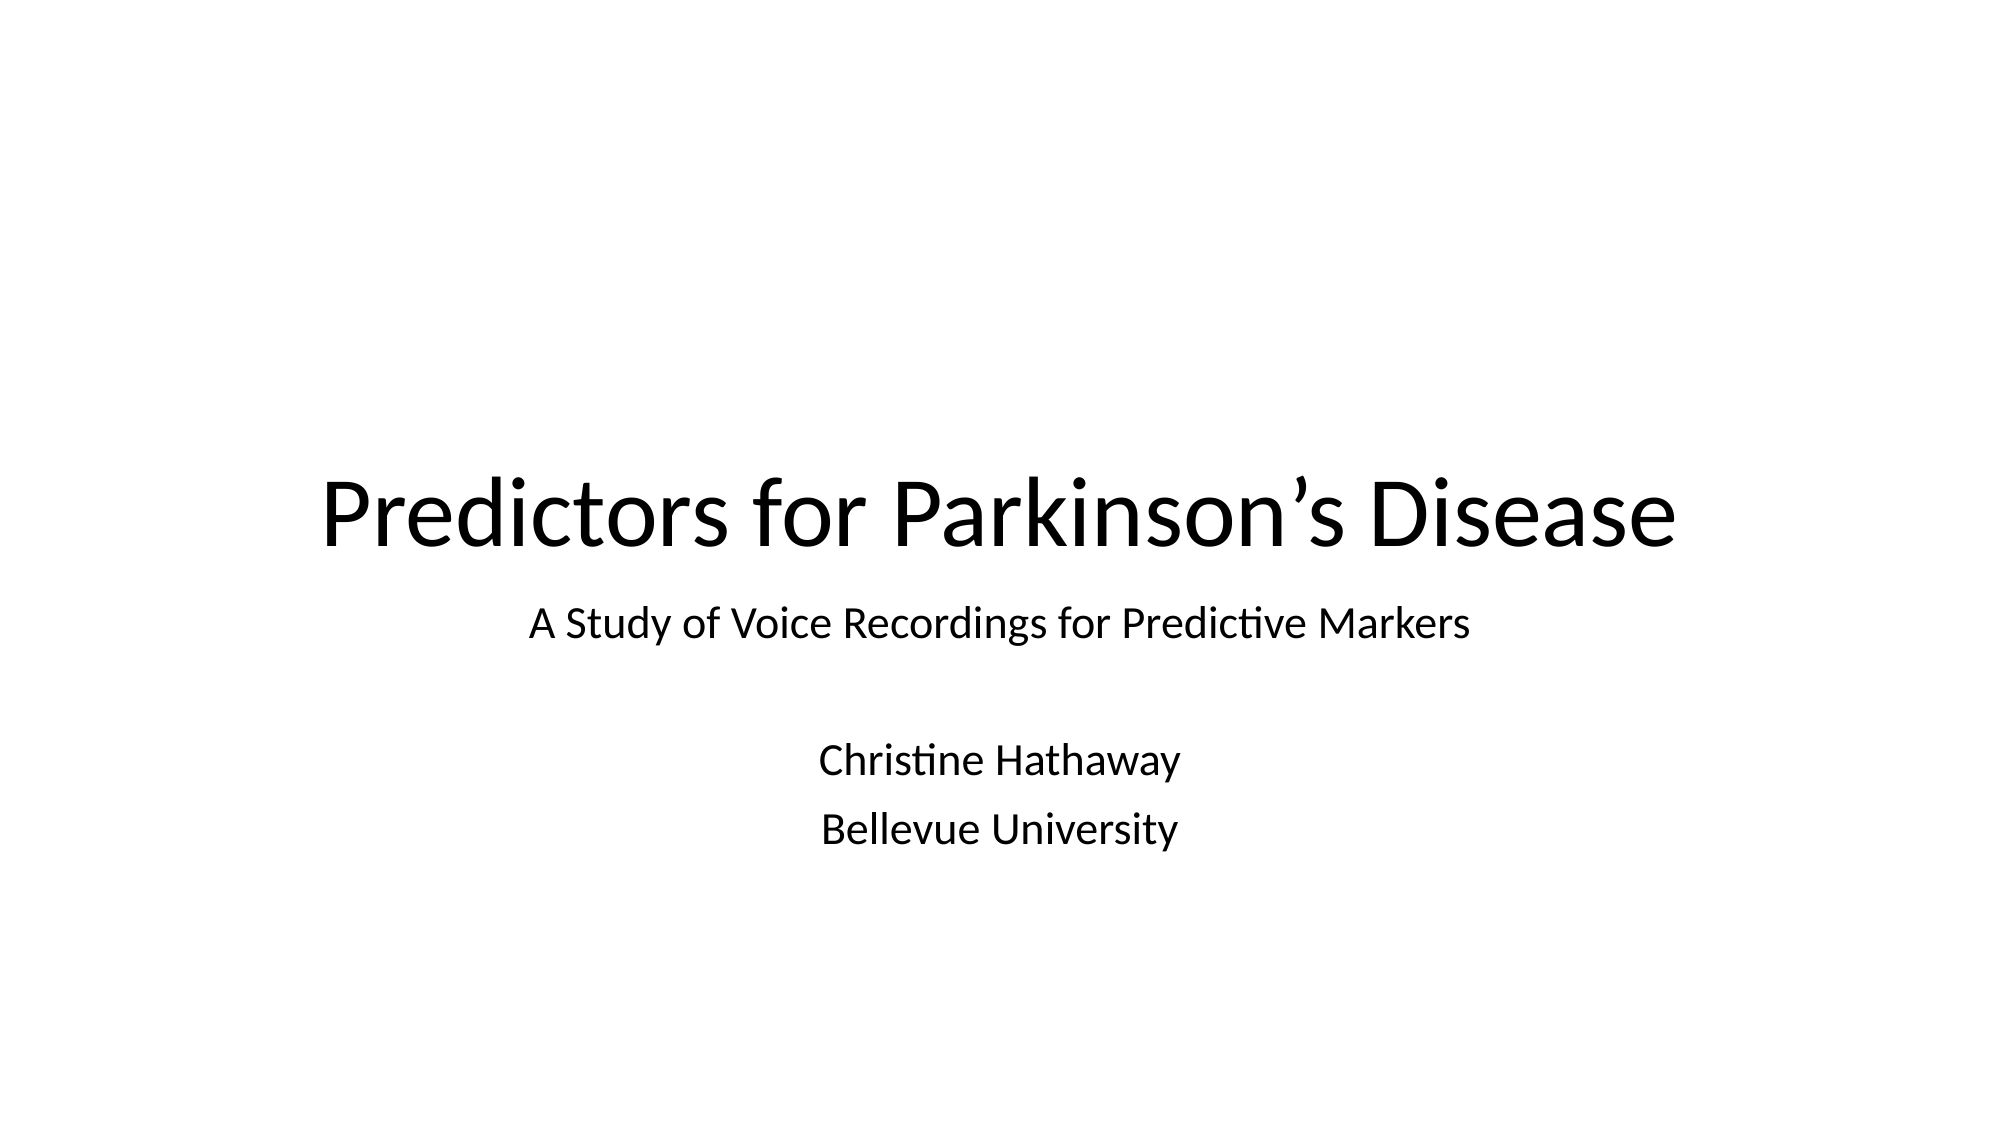

# Predictors for Parkinson’s Disease
A Study of Voice Recordings for Predictive Markers

Christine Hathaway
Bellevue University